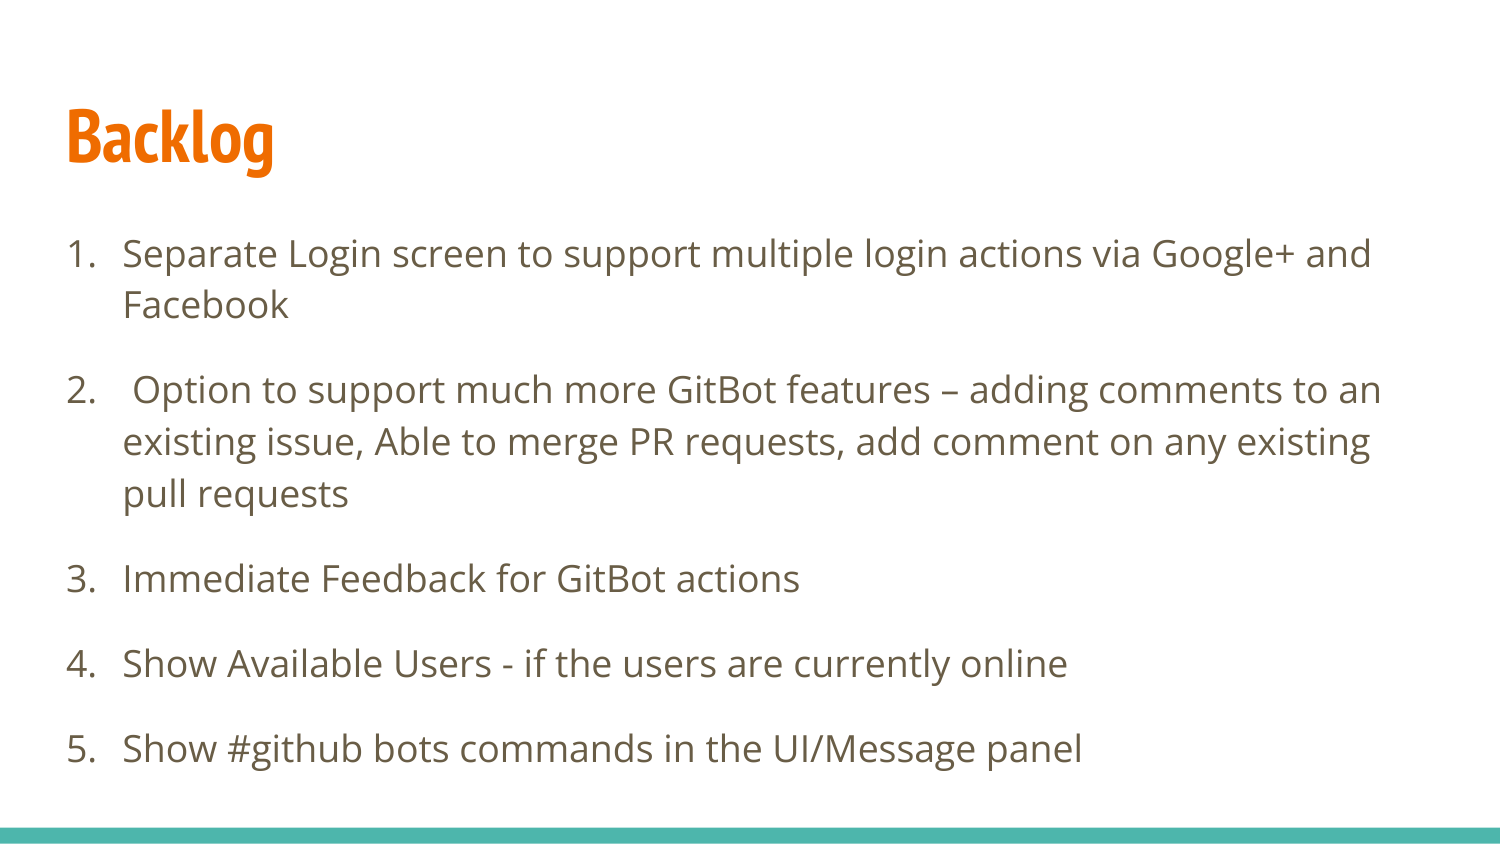

# Backlog
Separate Login screen to support multiple login actions via Google+ and Facebook
 Option to support much more GitBot features – adding comments to an existing issue, Able to merge PR requests, add comment on any existing pull requests
Immediate Feedback for GitBot actions
Show Available Users - if the users are currently online
Show #github bots commands in the UI/Message panel